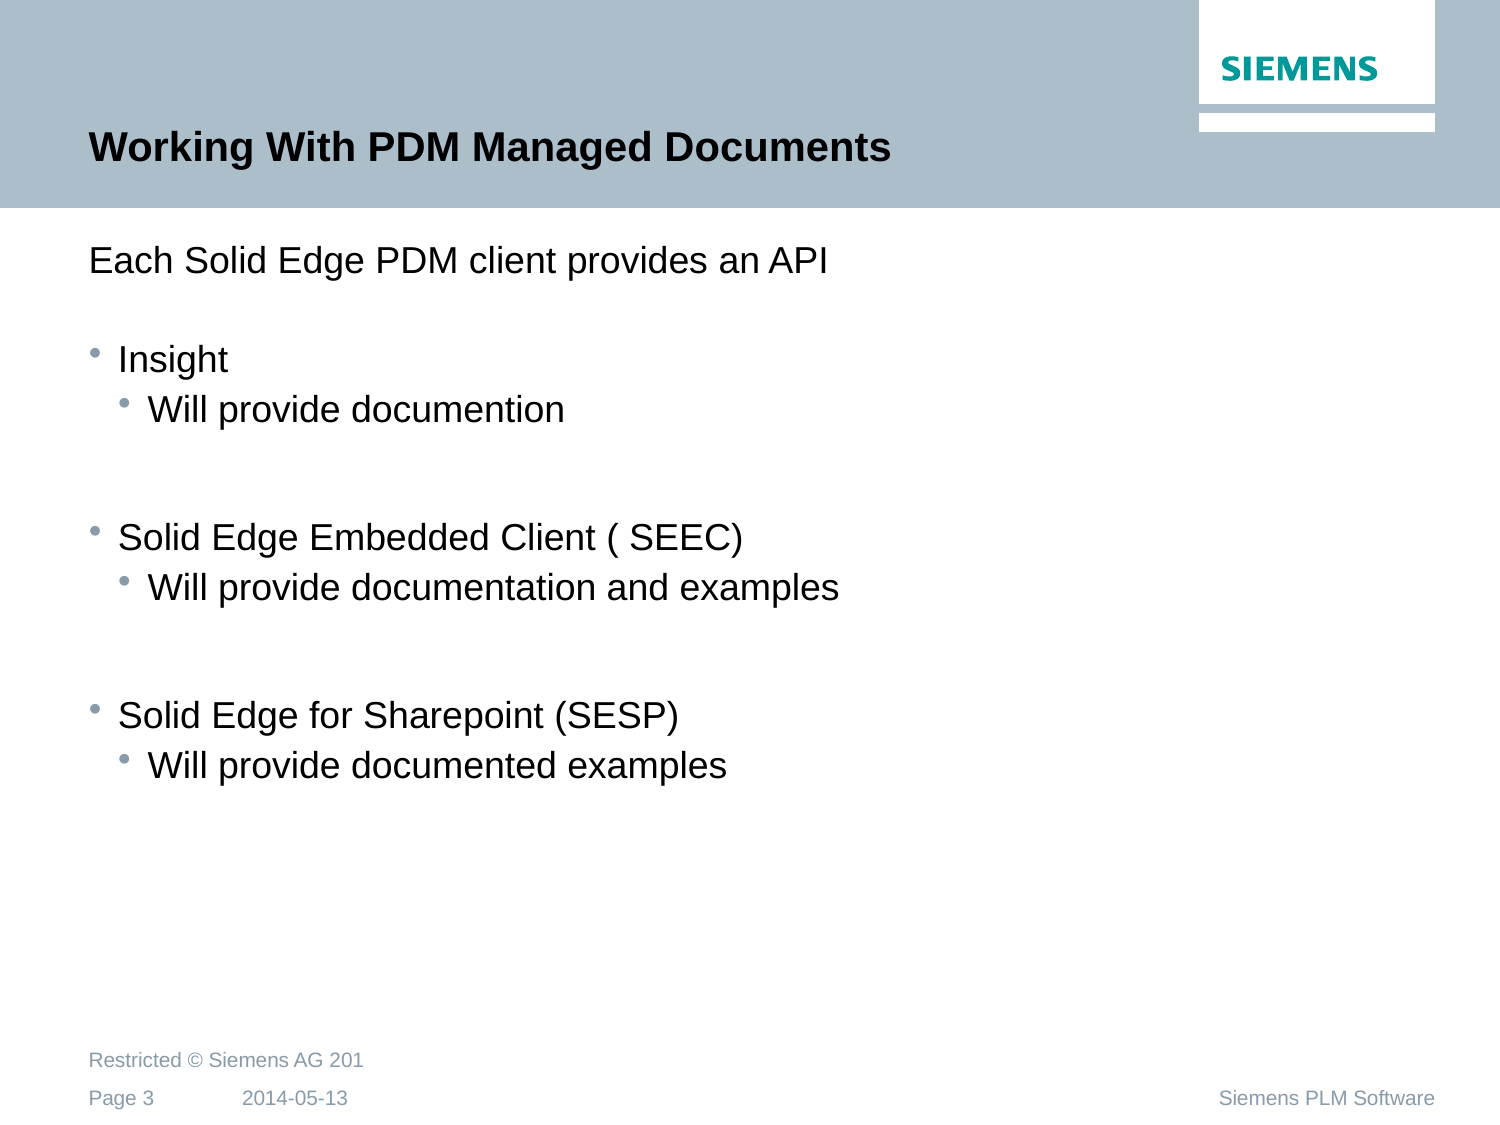

# Working With PDM Managed Documents
Each Solid Edge PDM client provides an API

Insight
Will provide documention

Solid Edge Embedded Client ( SEEC)
Will provide documentation and examples

Solid Edge for Sharepoint (SESP)
Will provide documented examples